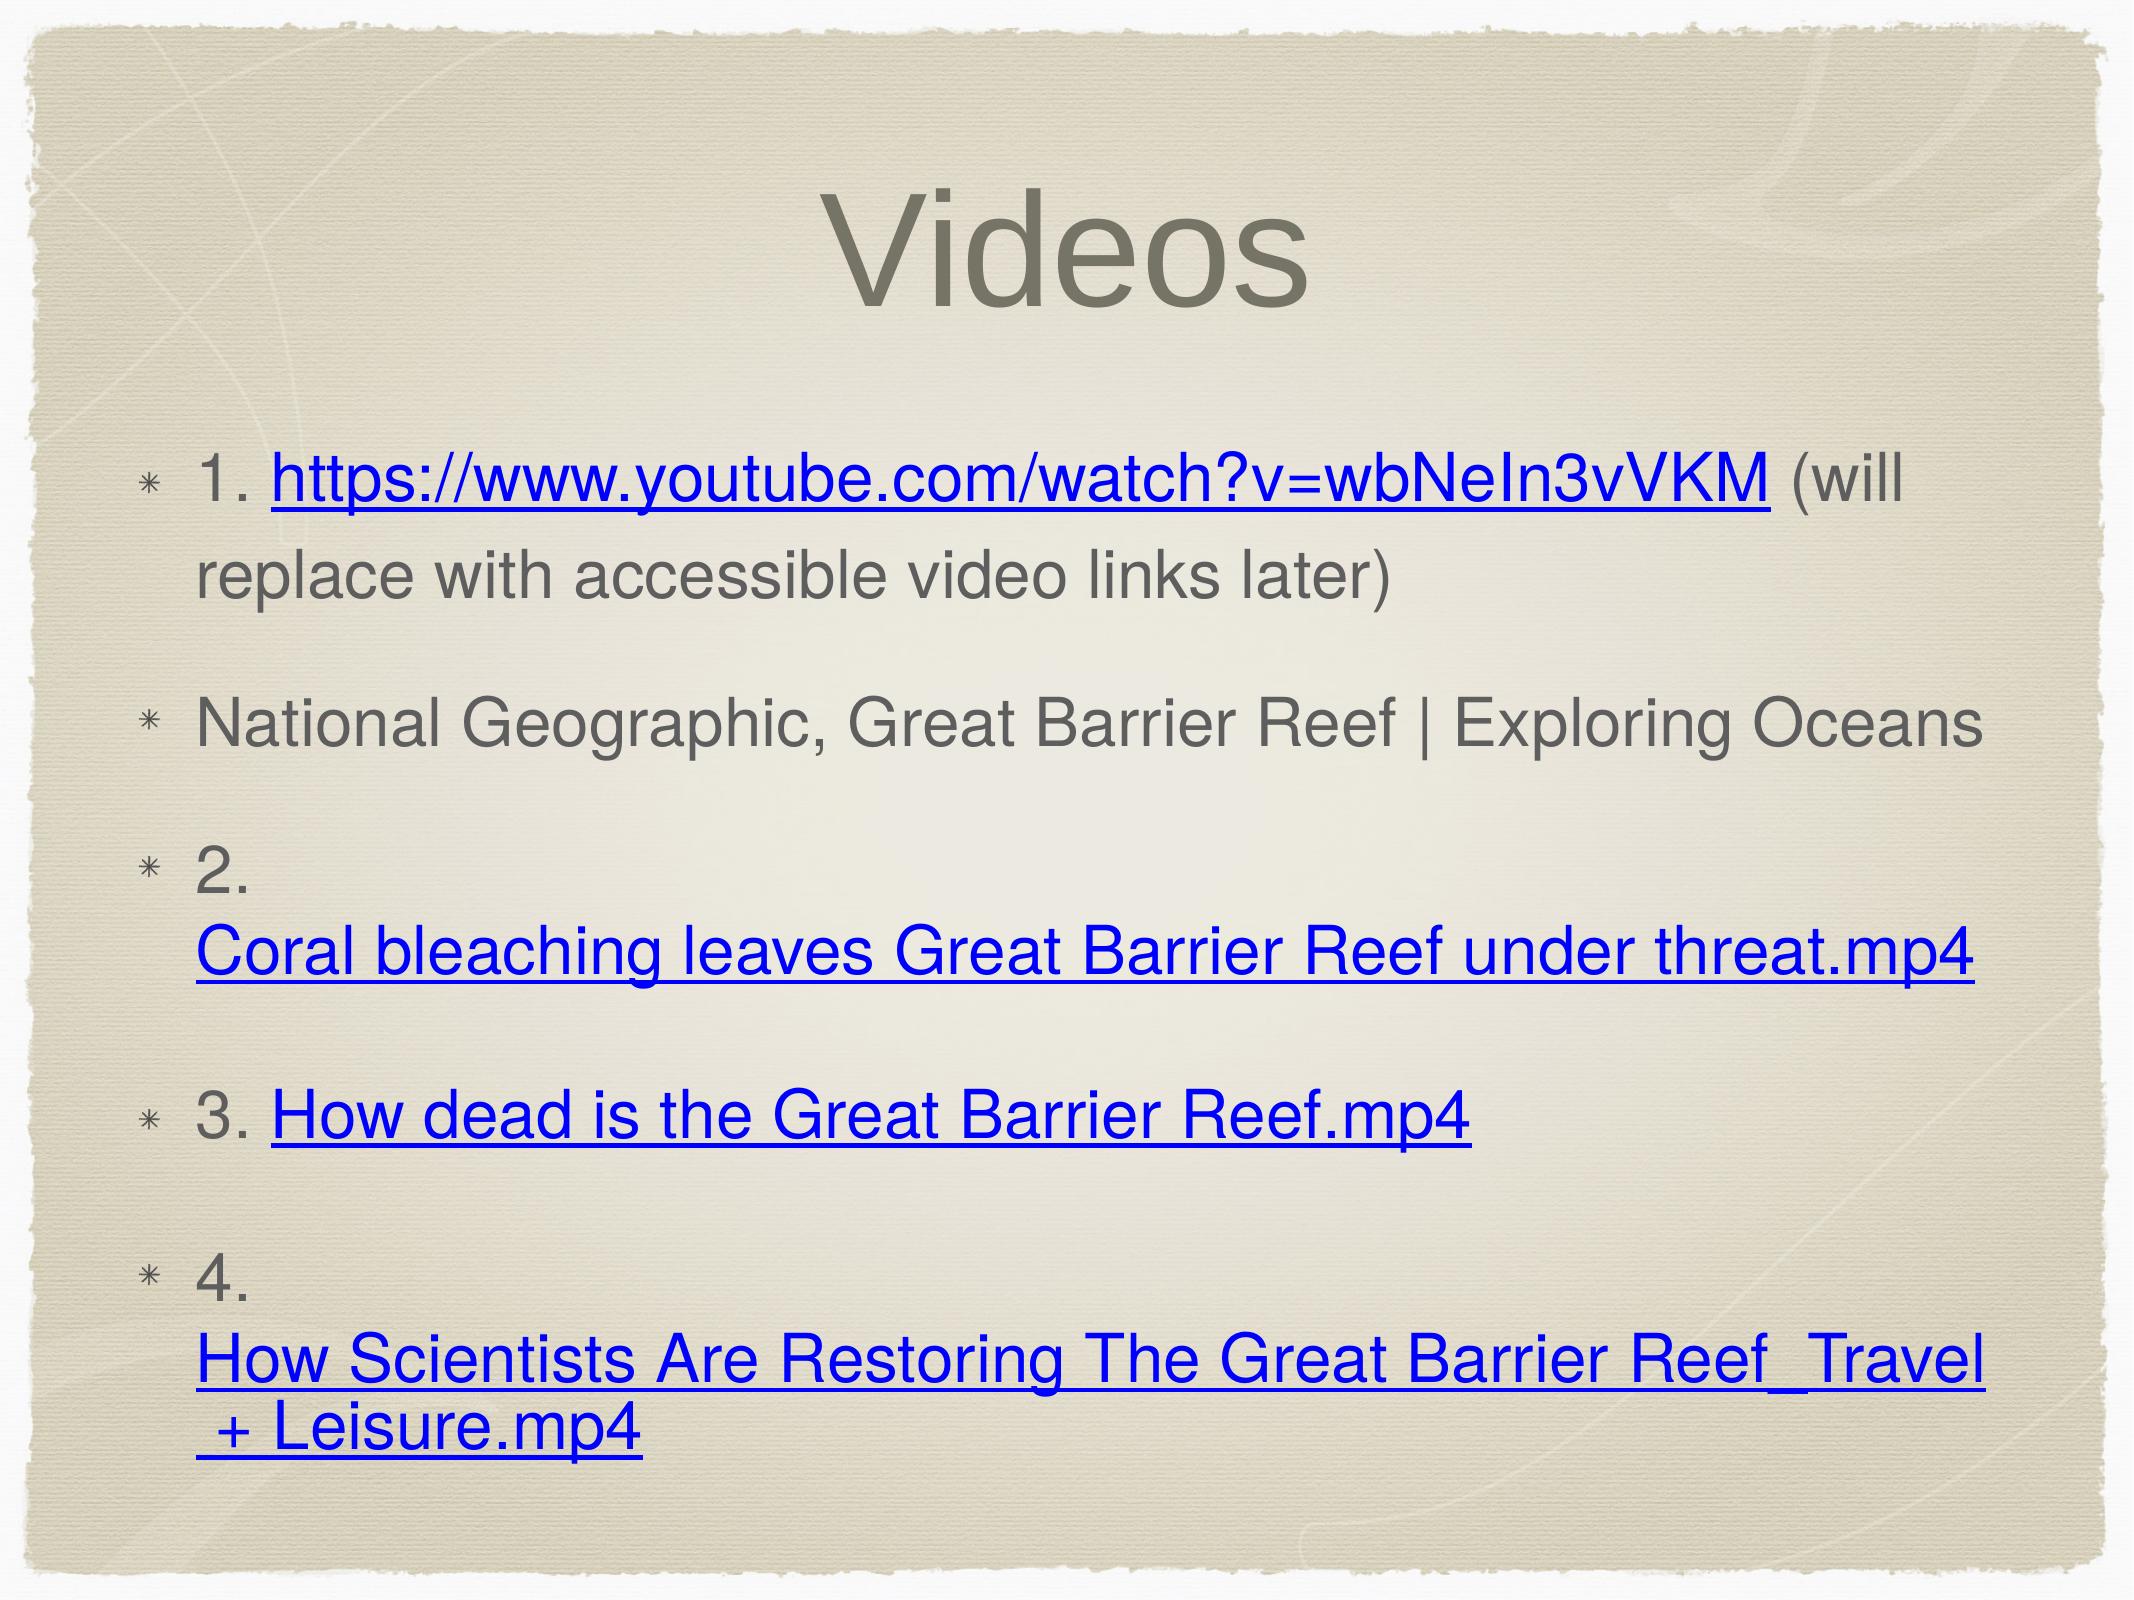

# Videos
1. https://www.youtube.com/watch?v=wbNeIn3vVKM (will replace with accessible video links later)
National Geographic, Great Barrier Reef | Exploring Oceans
2. Coral bleaching leaves Great Barrier Reef under threat.mp4
3. How dead is the Great Barrier Reef.mp4
4. How Scientists Are Restoring The Great Barrier Reef_Travel + Leisure.mp4